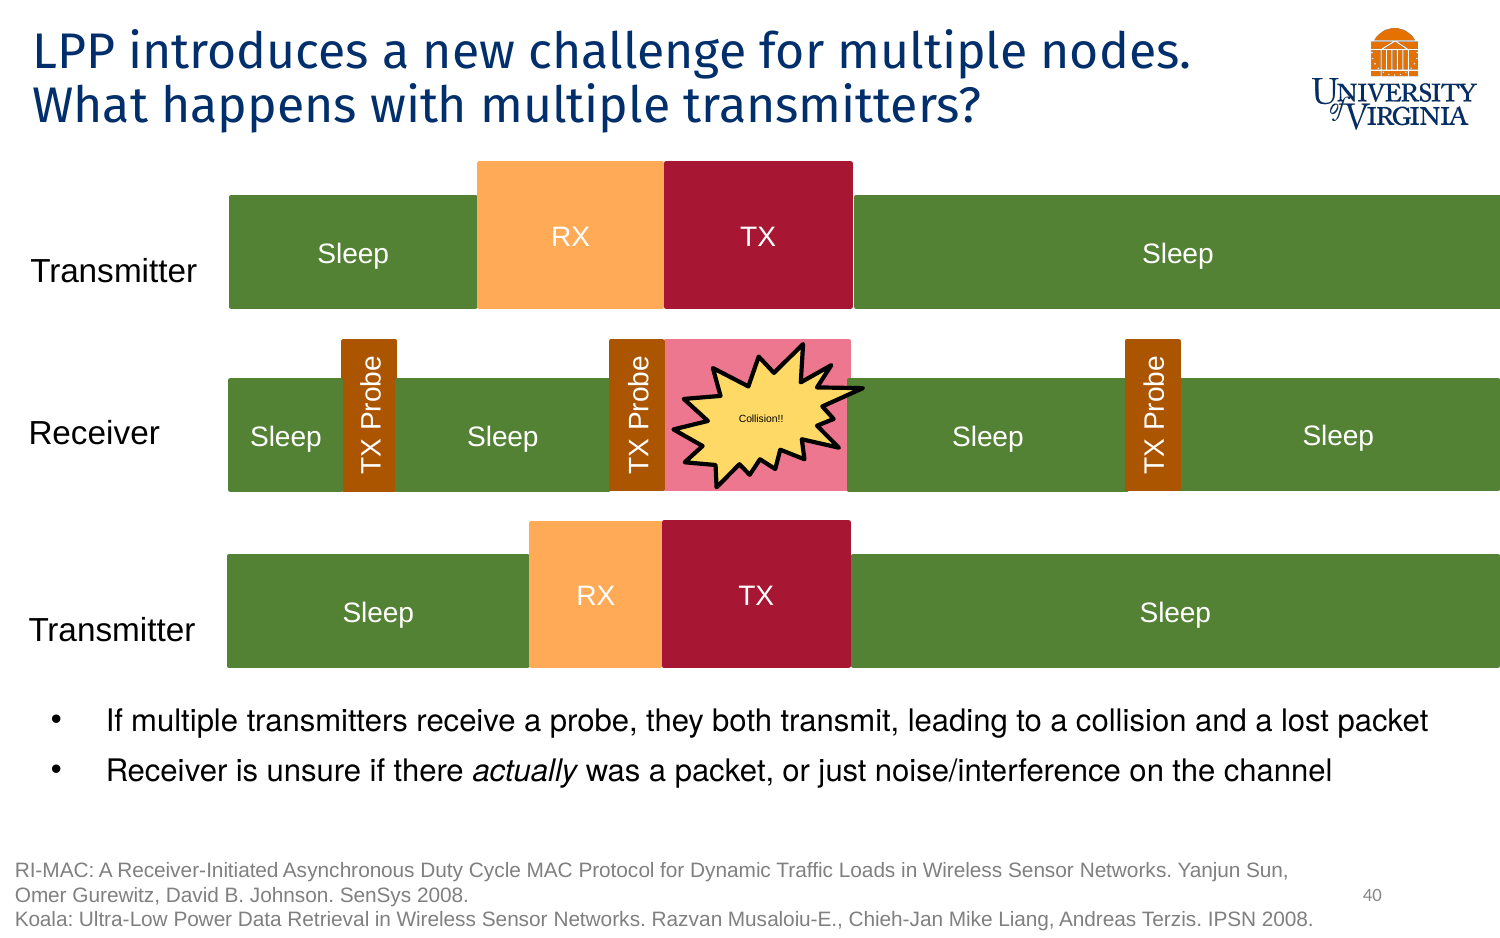

# LPP introduces a new challenge for multiple nodes. What happens with multiple transmitters?
TX
RX
Sleep
Sleep
Transmitter
RX
TX Probe
TX Probe
TX Probe
Collision!!
Sleep
Sleep
Sleep
Sleep
Receiver
TX
RX
Sleep
Sleep
Transmitter
If multiple transmitters receive a probe, they both transmit, leading to a collision and a lost packet
Receiver is unsure if there actually was a packet, or just noise/interference on the channel
RI-MAC: A Receiver-Initiated Asynchronous Duty Cycle MAC Protocol for Dynamic Traffic Loads in Wireless Sensor Networks. Yanjun Sun, Omer Gurewitz, David B. Johnson. SenSys 2008.
40
Koala: Ultra-Low Power Data Retrieval in Wireless Sensor Networks. Razvan Musaloiu-E., Chieh-Jan Mike Liang, Andreas Terzis. IPSN 2008.